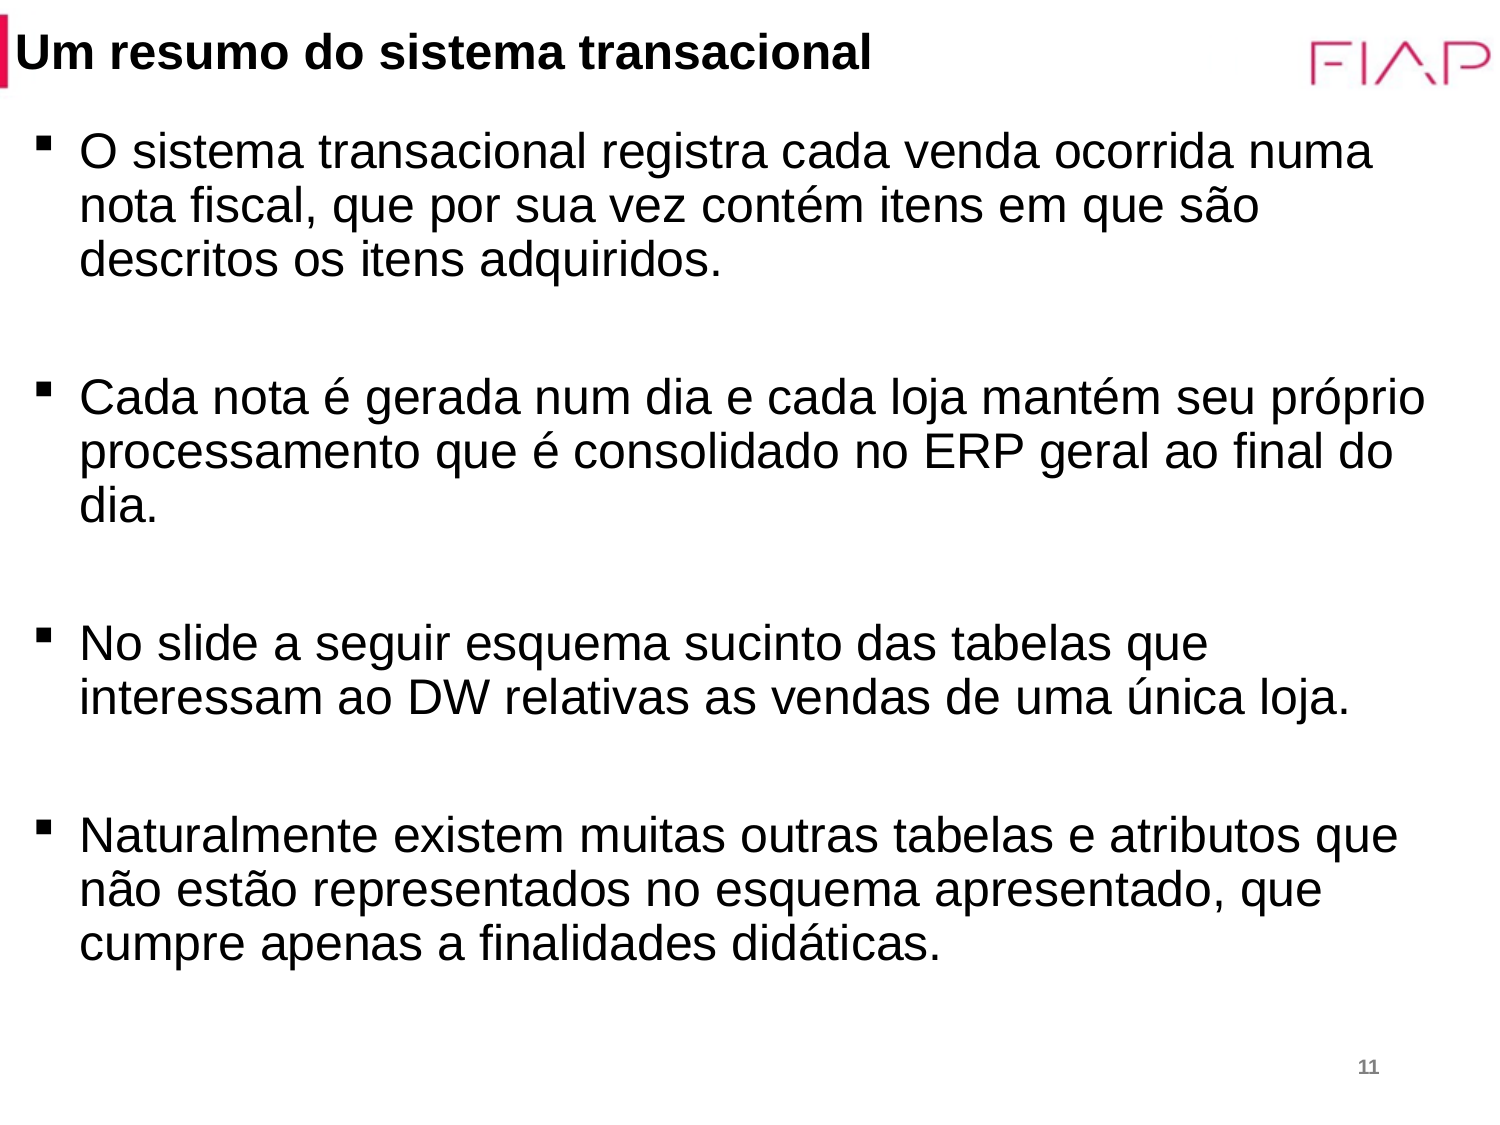

# Um resumo do sistema transacional
O sistema transacional registra cada venda ocorrida numa nota fiscal, que por sua vez contém itens em que são descritos os itens adquiridos.

Cada nota é gerada num dia e cada loja mantém seu próprio processamento que é consolidado no ERP geral ao final do dia.

No slide a seguir esquema sucinto das tabelas que interessam ao DW relativas as vendas de uma única loja.

Naturalmente existem muitas outras tabelas e atributos que não estão representados no esquema apresentado, que cumpre apenas a finalidades didáticas.